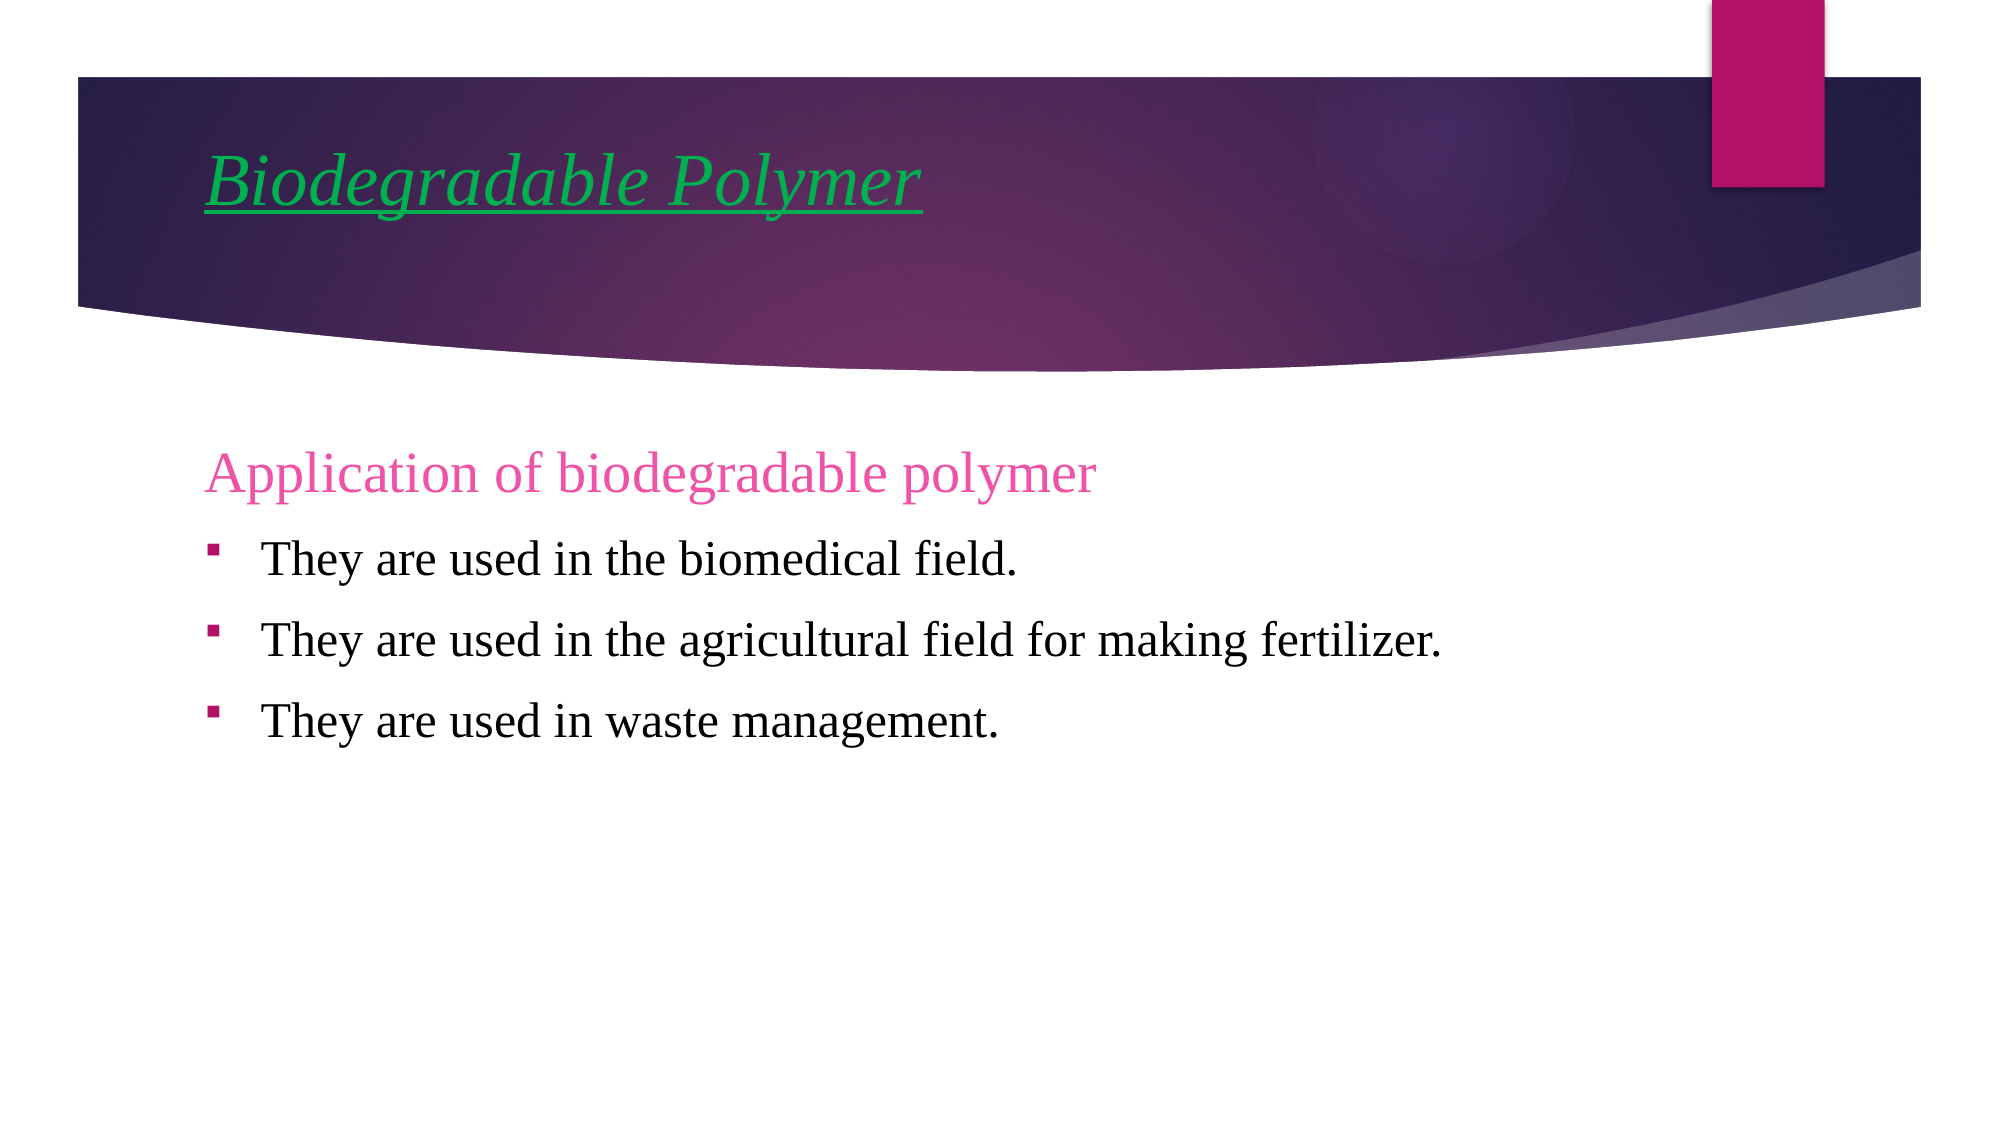

# Biodegradable Polymer
Application of biodegradable polymer
They are used in the biomedical field.
They are used in the agricultural field for making fertilizer.
They are used in waste management.